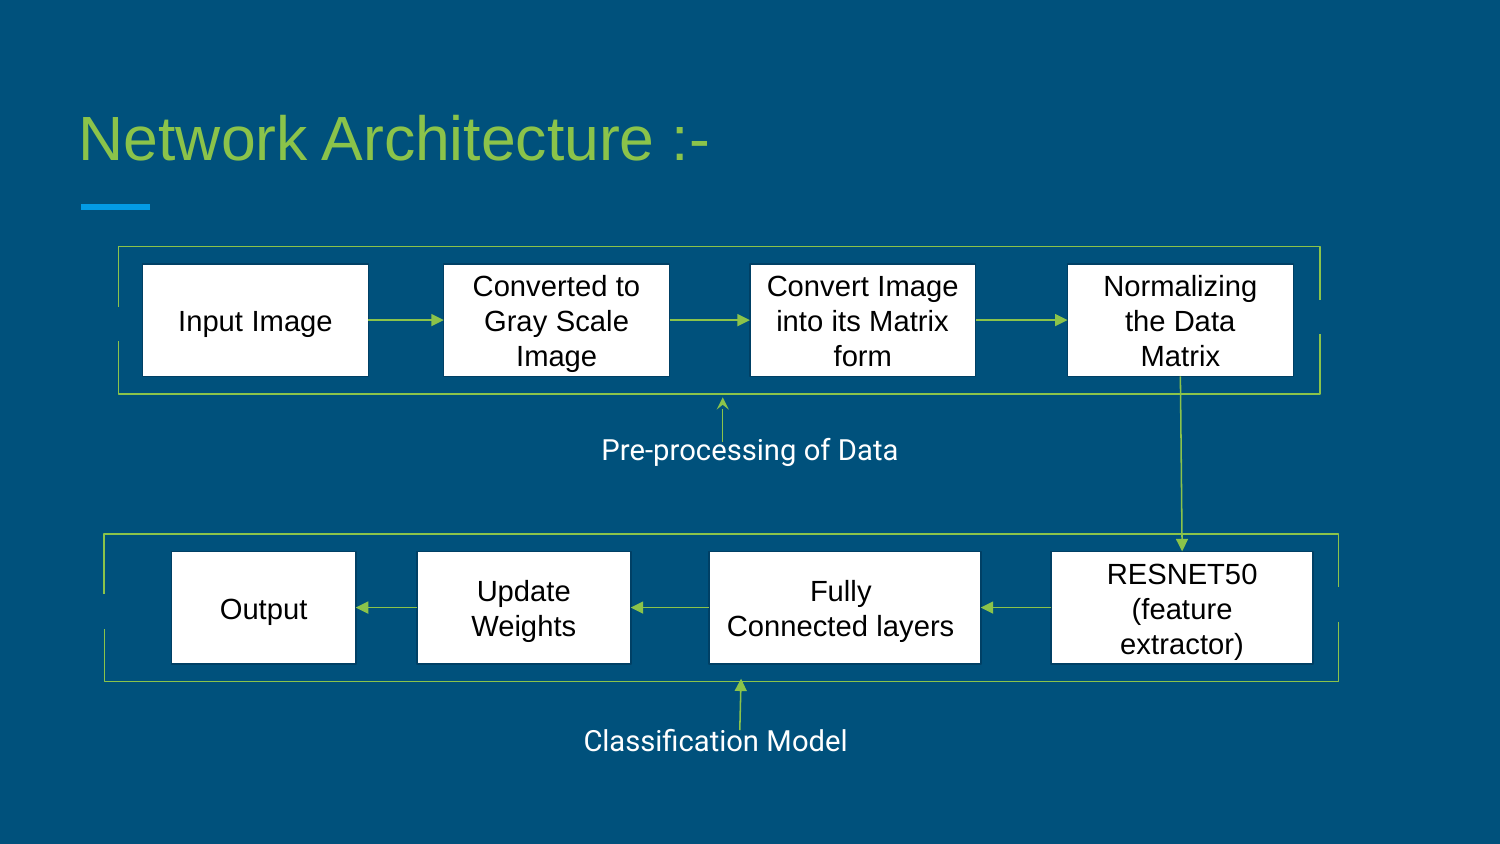

# Network Architecture :-

Input Image
Convert Image into its Matrix form
Normalizing the Data Matrix
Converted to Gray Scale Image

Pre-processing of Data

Output
Update Weights
Fully
Connected layers
RESNET50
(feature extractor)

Classification Model